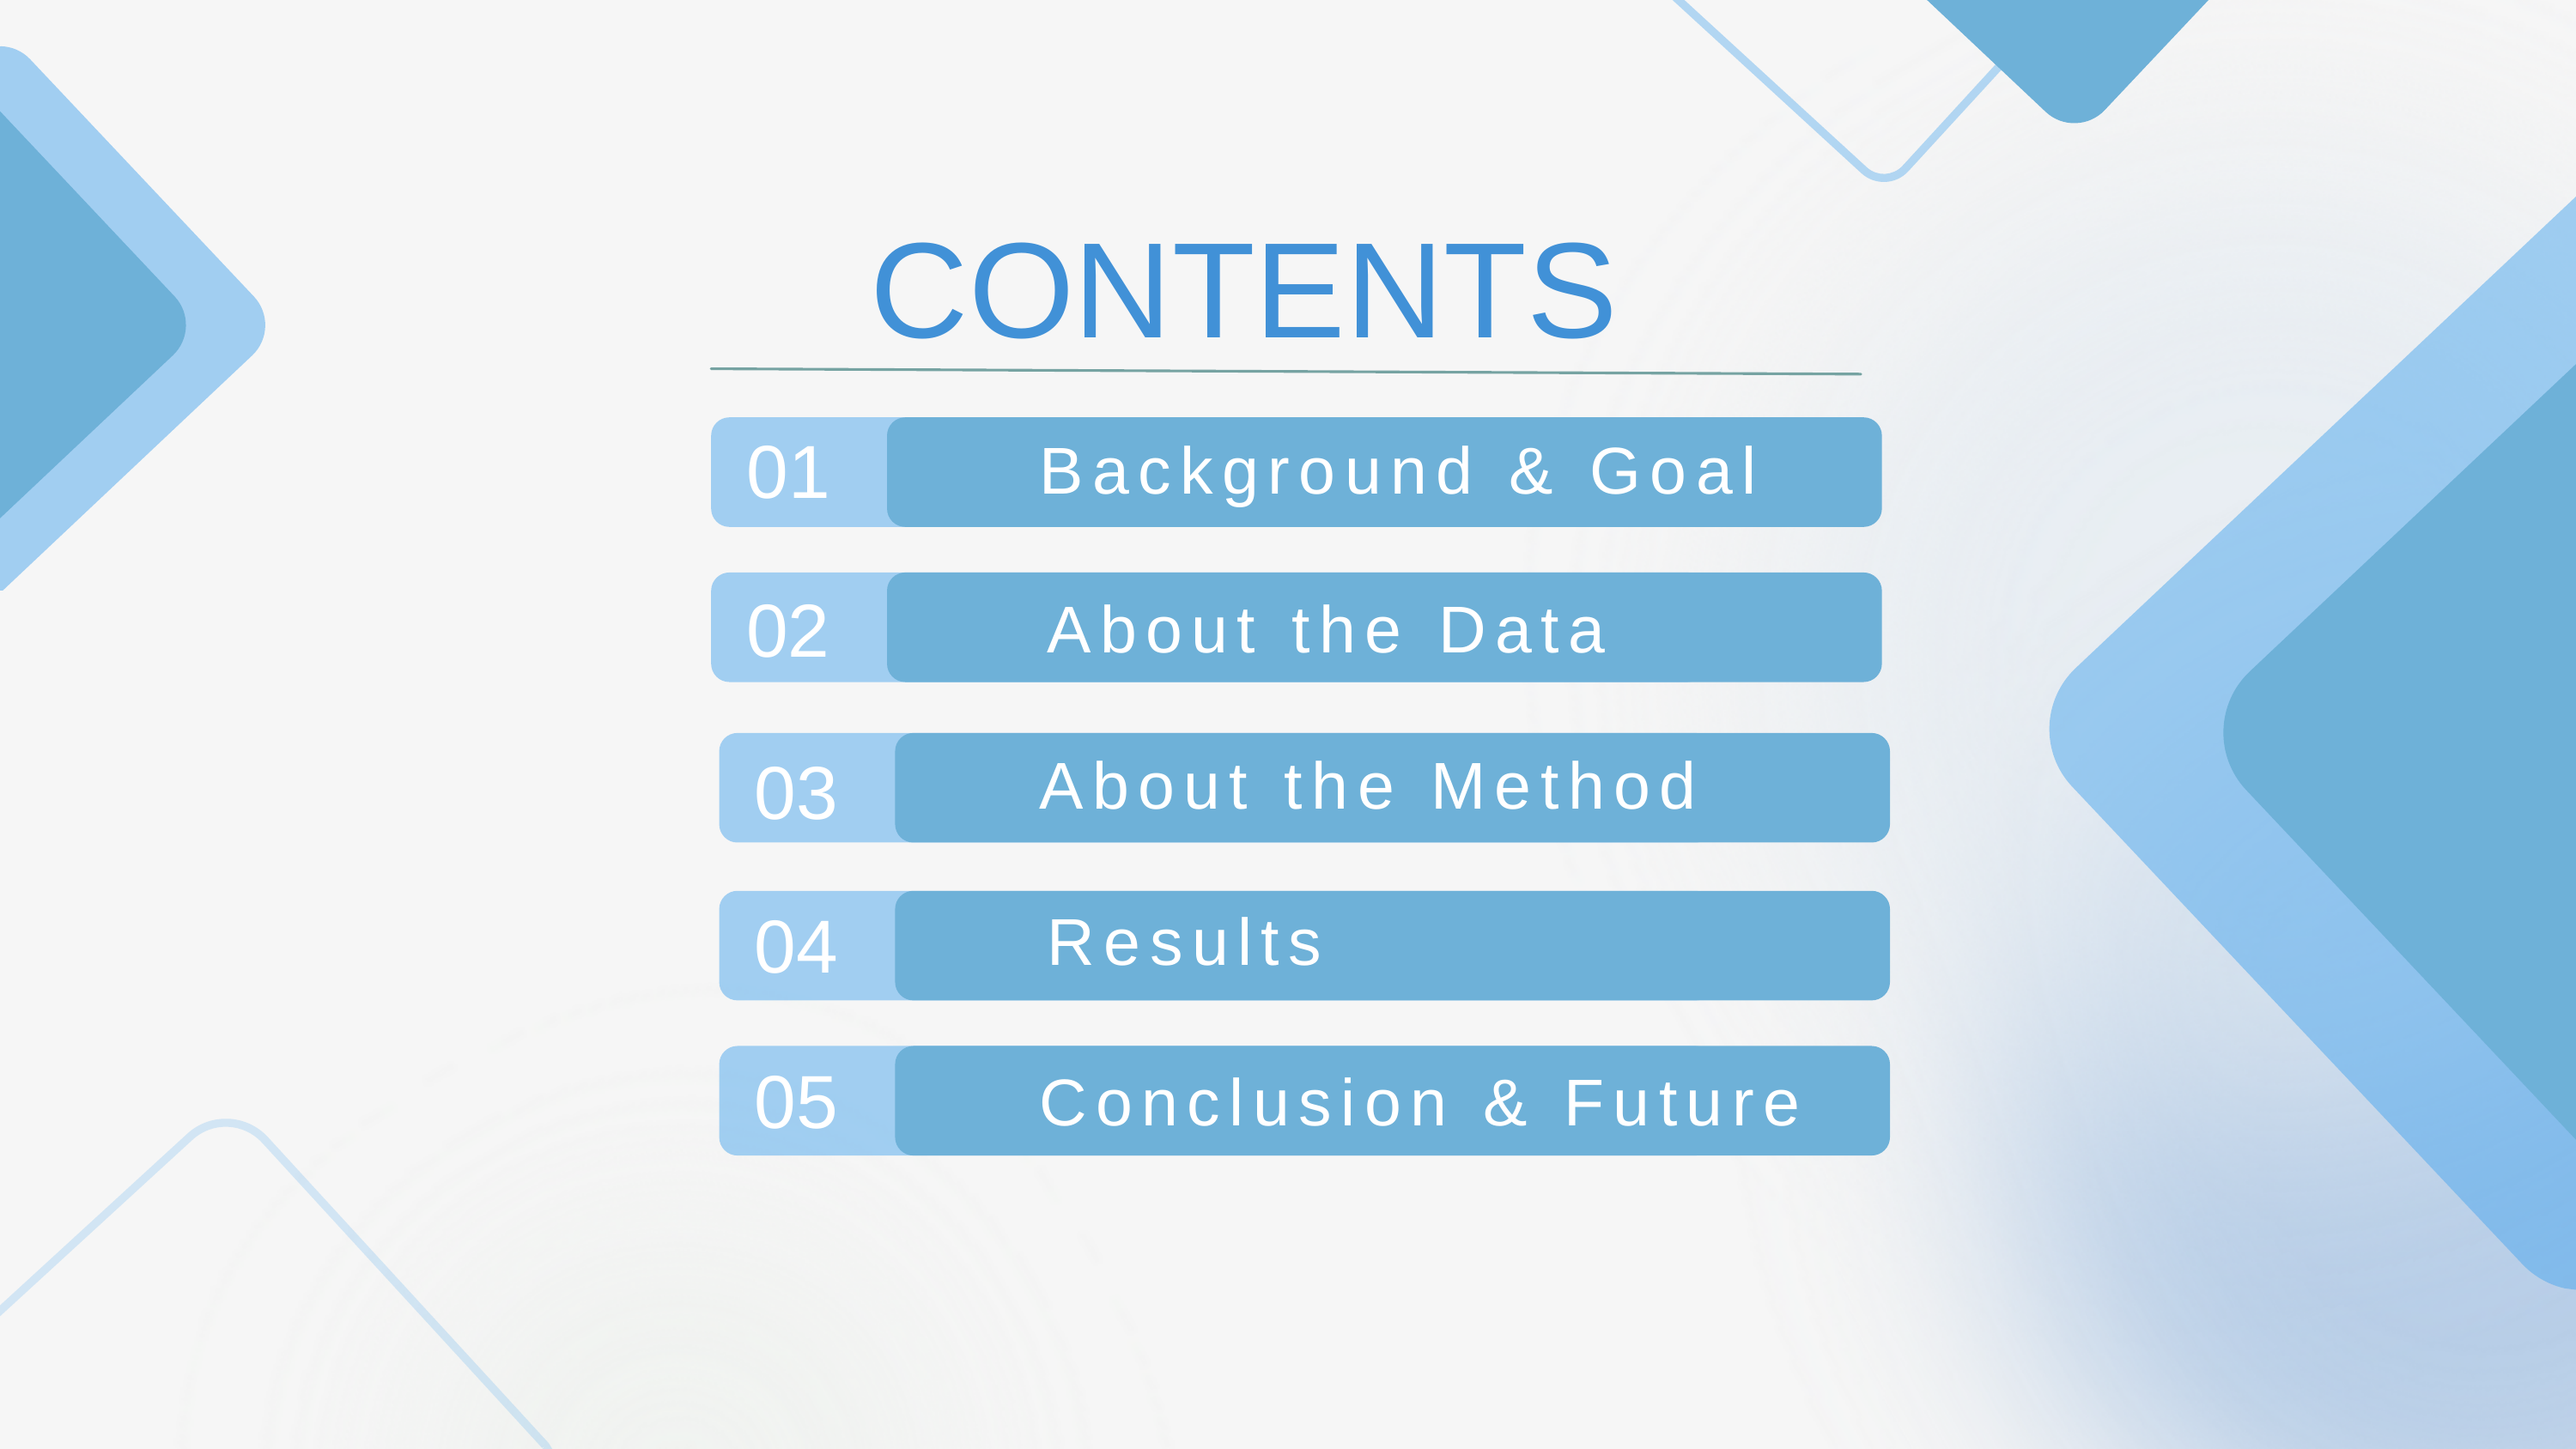

CONTENTS

01
Background & Goal

02
About the Data

About the Method
03

04
Results

05
Conclusion & Future